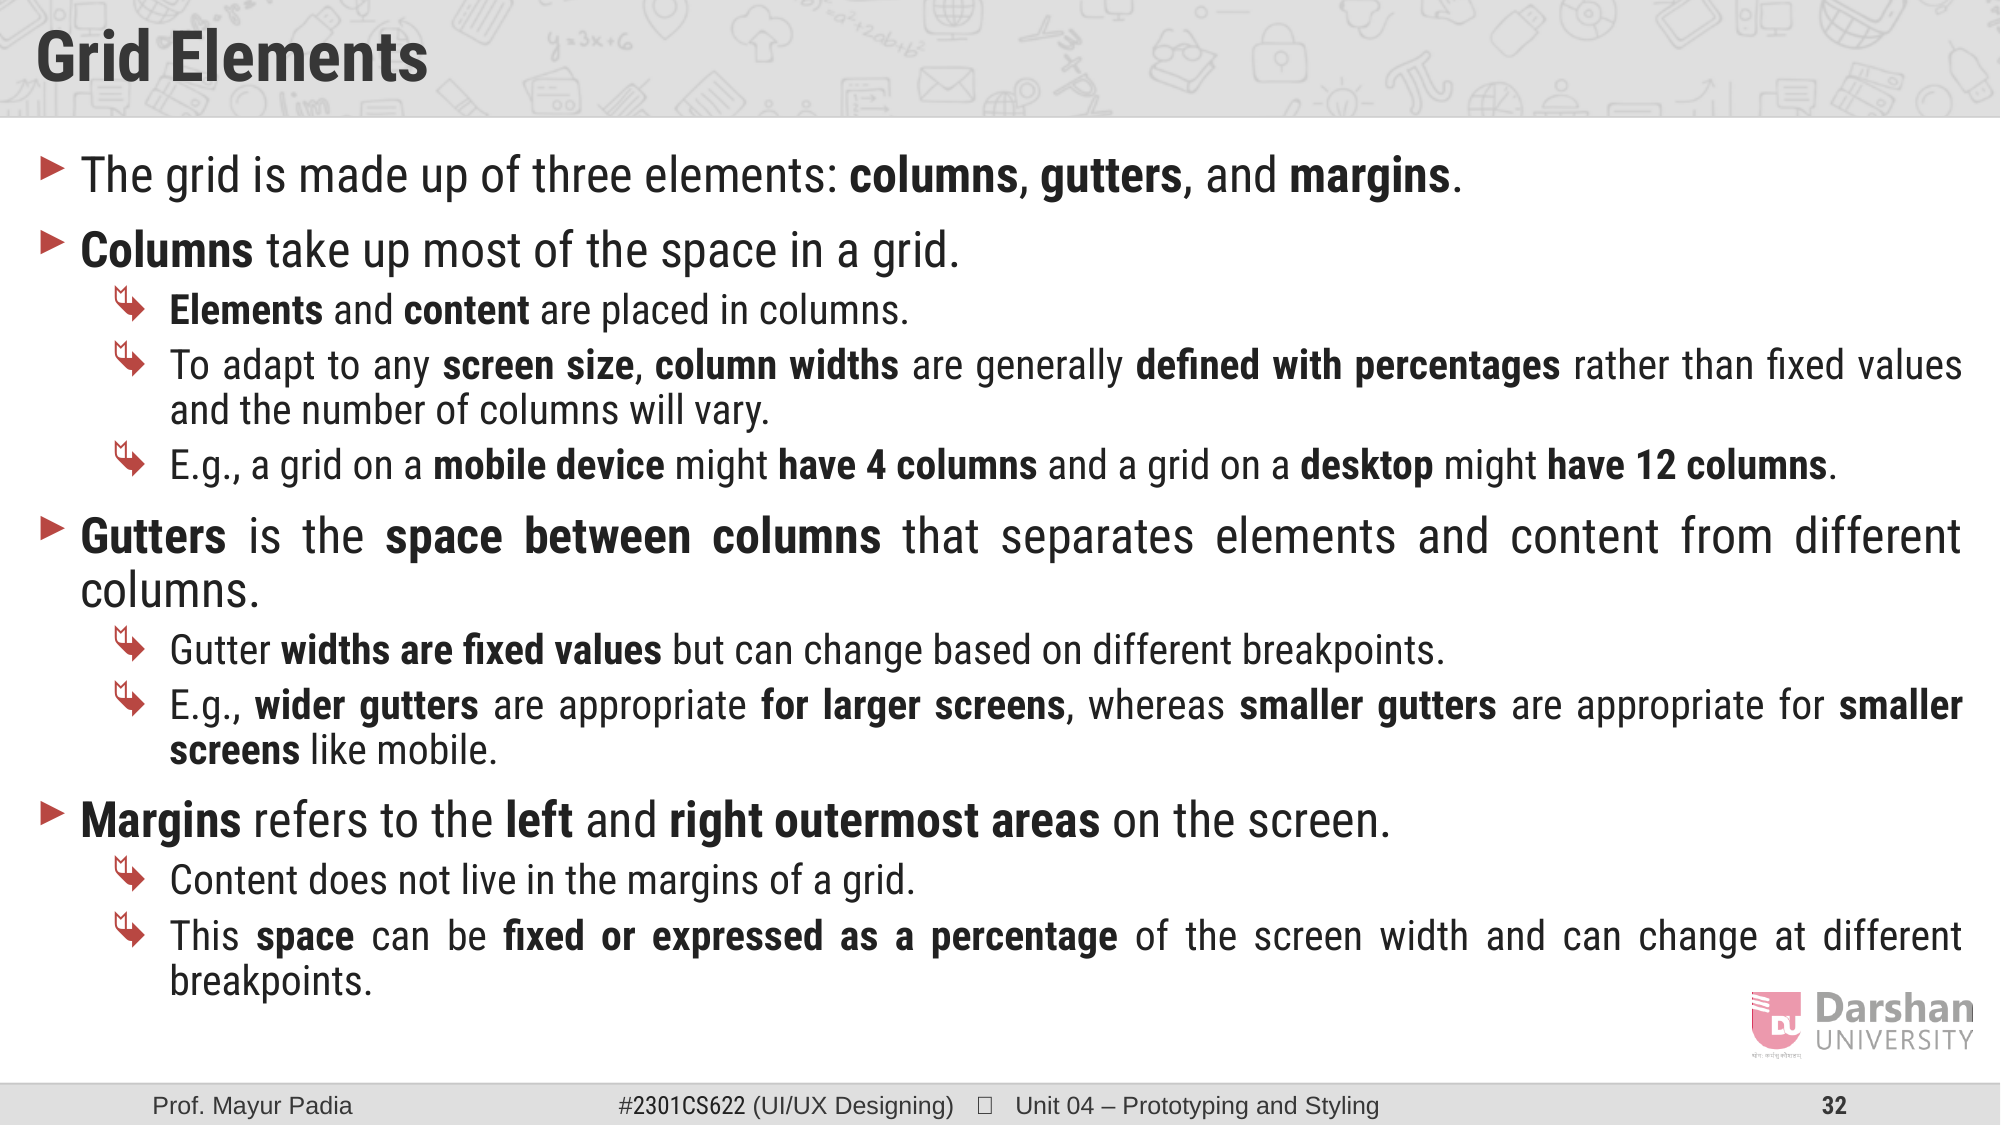

# Grid Elements
The grid is made up of three elements: columns, gutters, and margins.
Columns take up most of the space in a grid.
Elements and content are placed in columns.
To adapt to any screen size, column widths are generally defined with percentages rather than fixed values and the number of columns will vary.
E.g., a grid on a mobile device might have 4 columns and a grid on a desktop might have 12 columns.
Gutters is the space between columns that separates elements and content from different columns.
Gutter widths are fixed values but can change based on different breakpoints.
E.g., wider gutters are appropriate for larger screens, whereas smaller gutters are appropriate for smaller screens like mobile.
Margins refers to the left and right outermost areas on the screen.
Content does not live in the margins of a grid.
This space can be fixed or expressed as a percentage of the screen width and can change at different breakpoints.